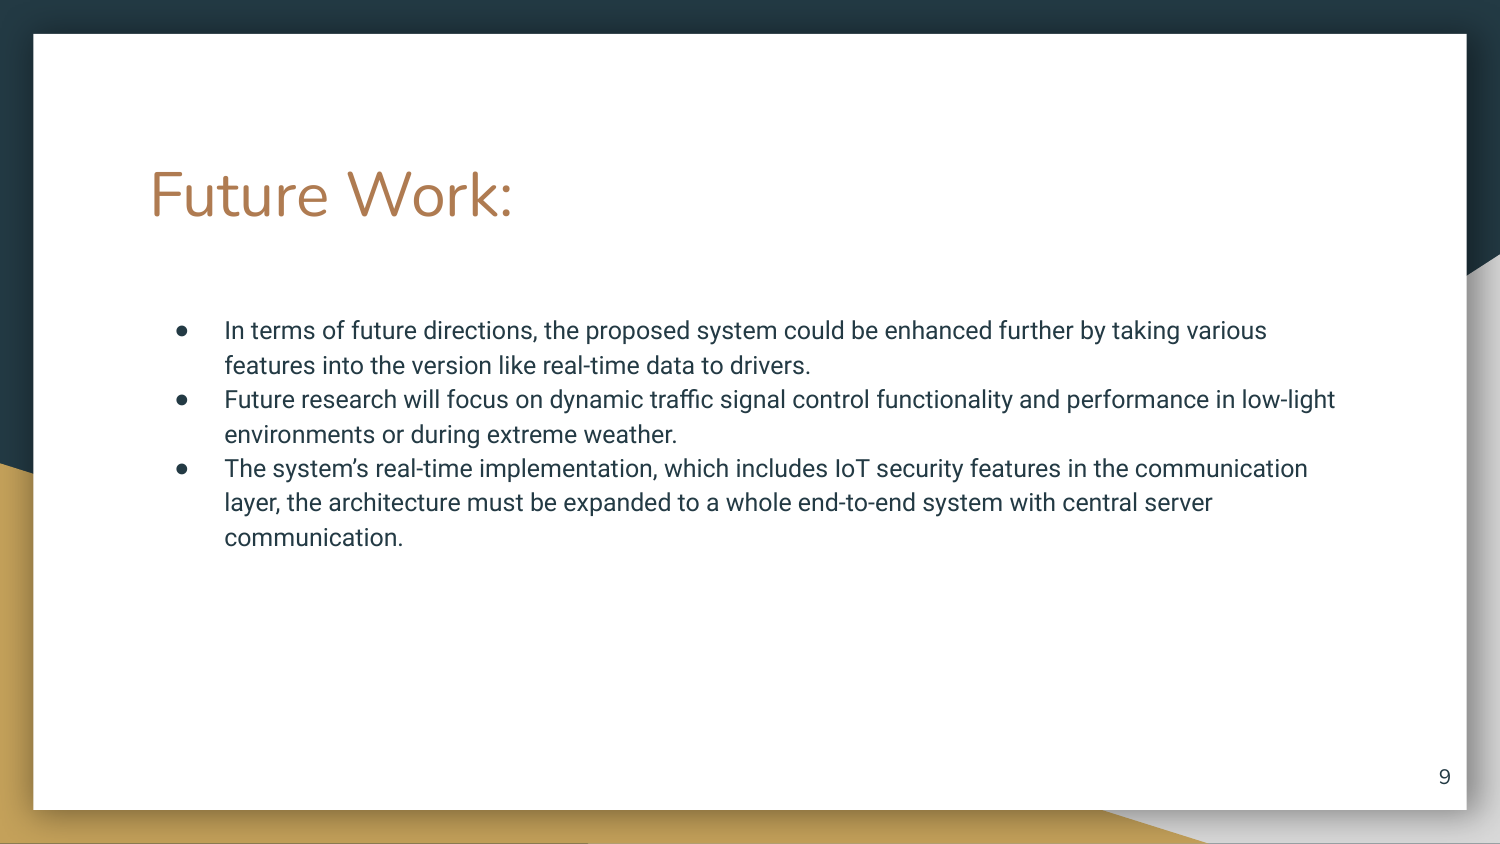

# Future Work:
In terms of future directions, the proposed system could be enhanced further by taking various features into the version like real-time data to drivers.
Future research will focus on dynamic traffic signal control functionality and performance in low-light environments or during extreme weather.
The system’s real-time implementation, which includes IoT security features in the communication layer, the architecture must be expanded to a whole end-to-end system with central server communication.

9